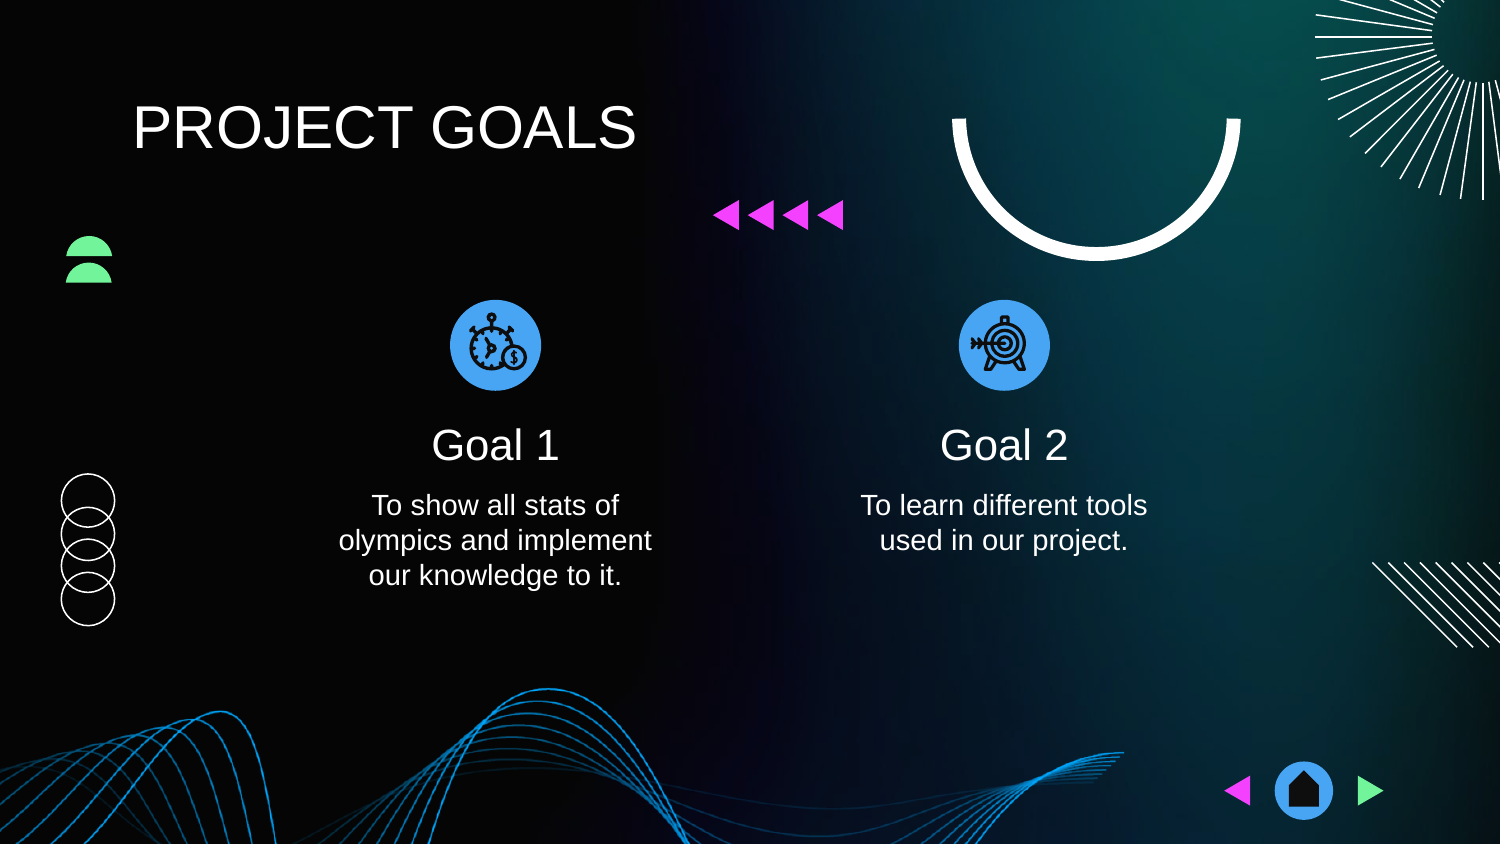

# PROJECT GOALS

Goal 1
Goal 2
To show all stats of olympics and implement our knowledge to it.
To learn different tools used in our project.